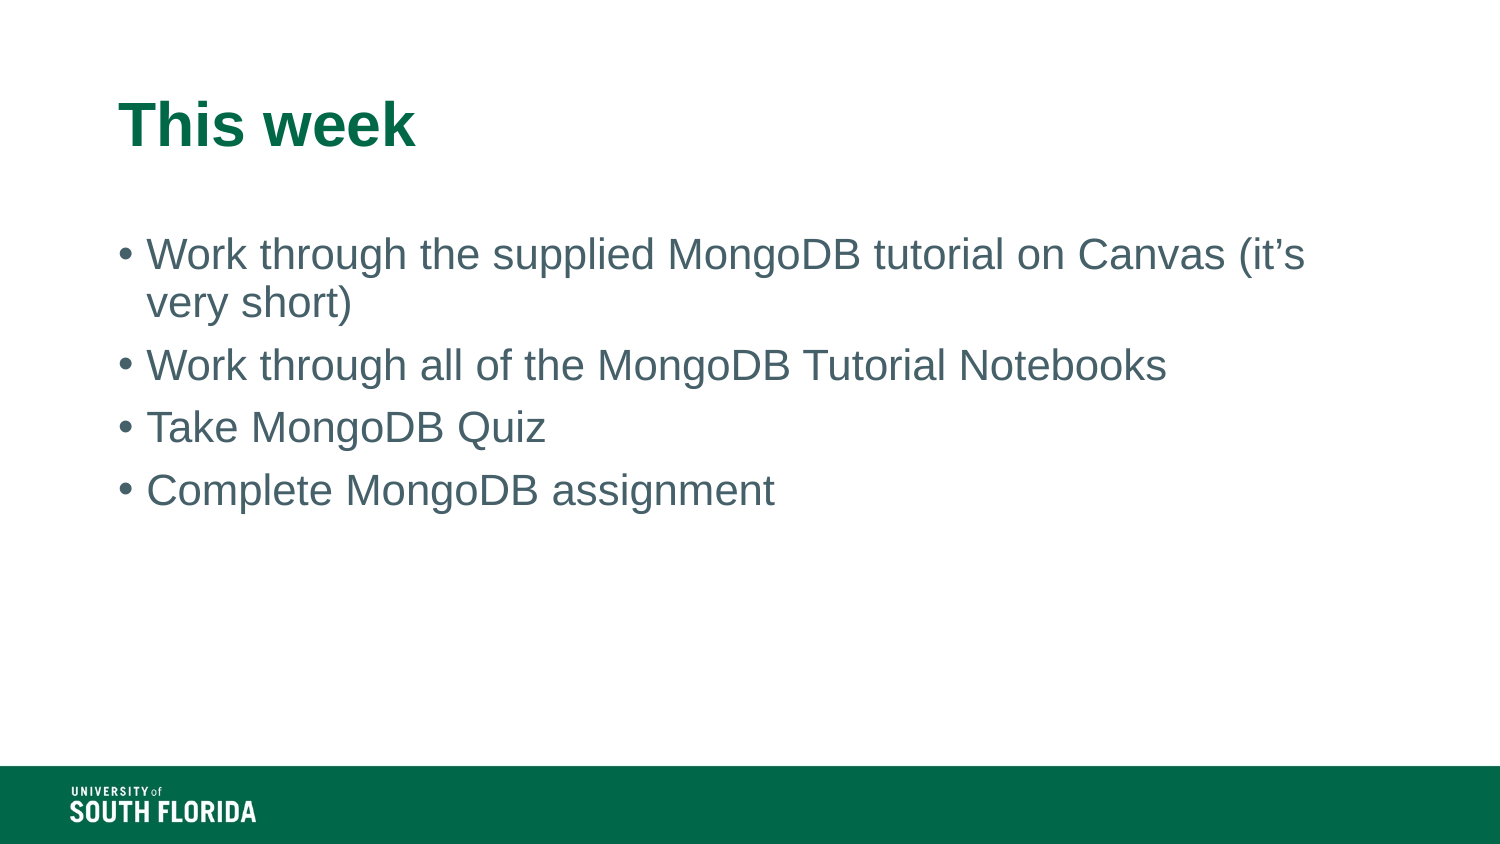

# This week
Work through the supplied MongoDB tutorial on Canvas (it’s very short)
Work through all of the MongoDB Tutorial Notebooks
Take MongoDB Quiz
Complete MongoDB assignment